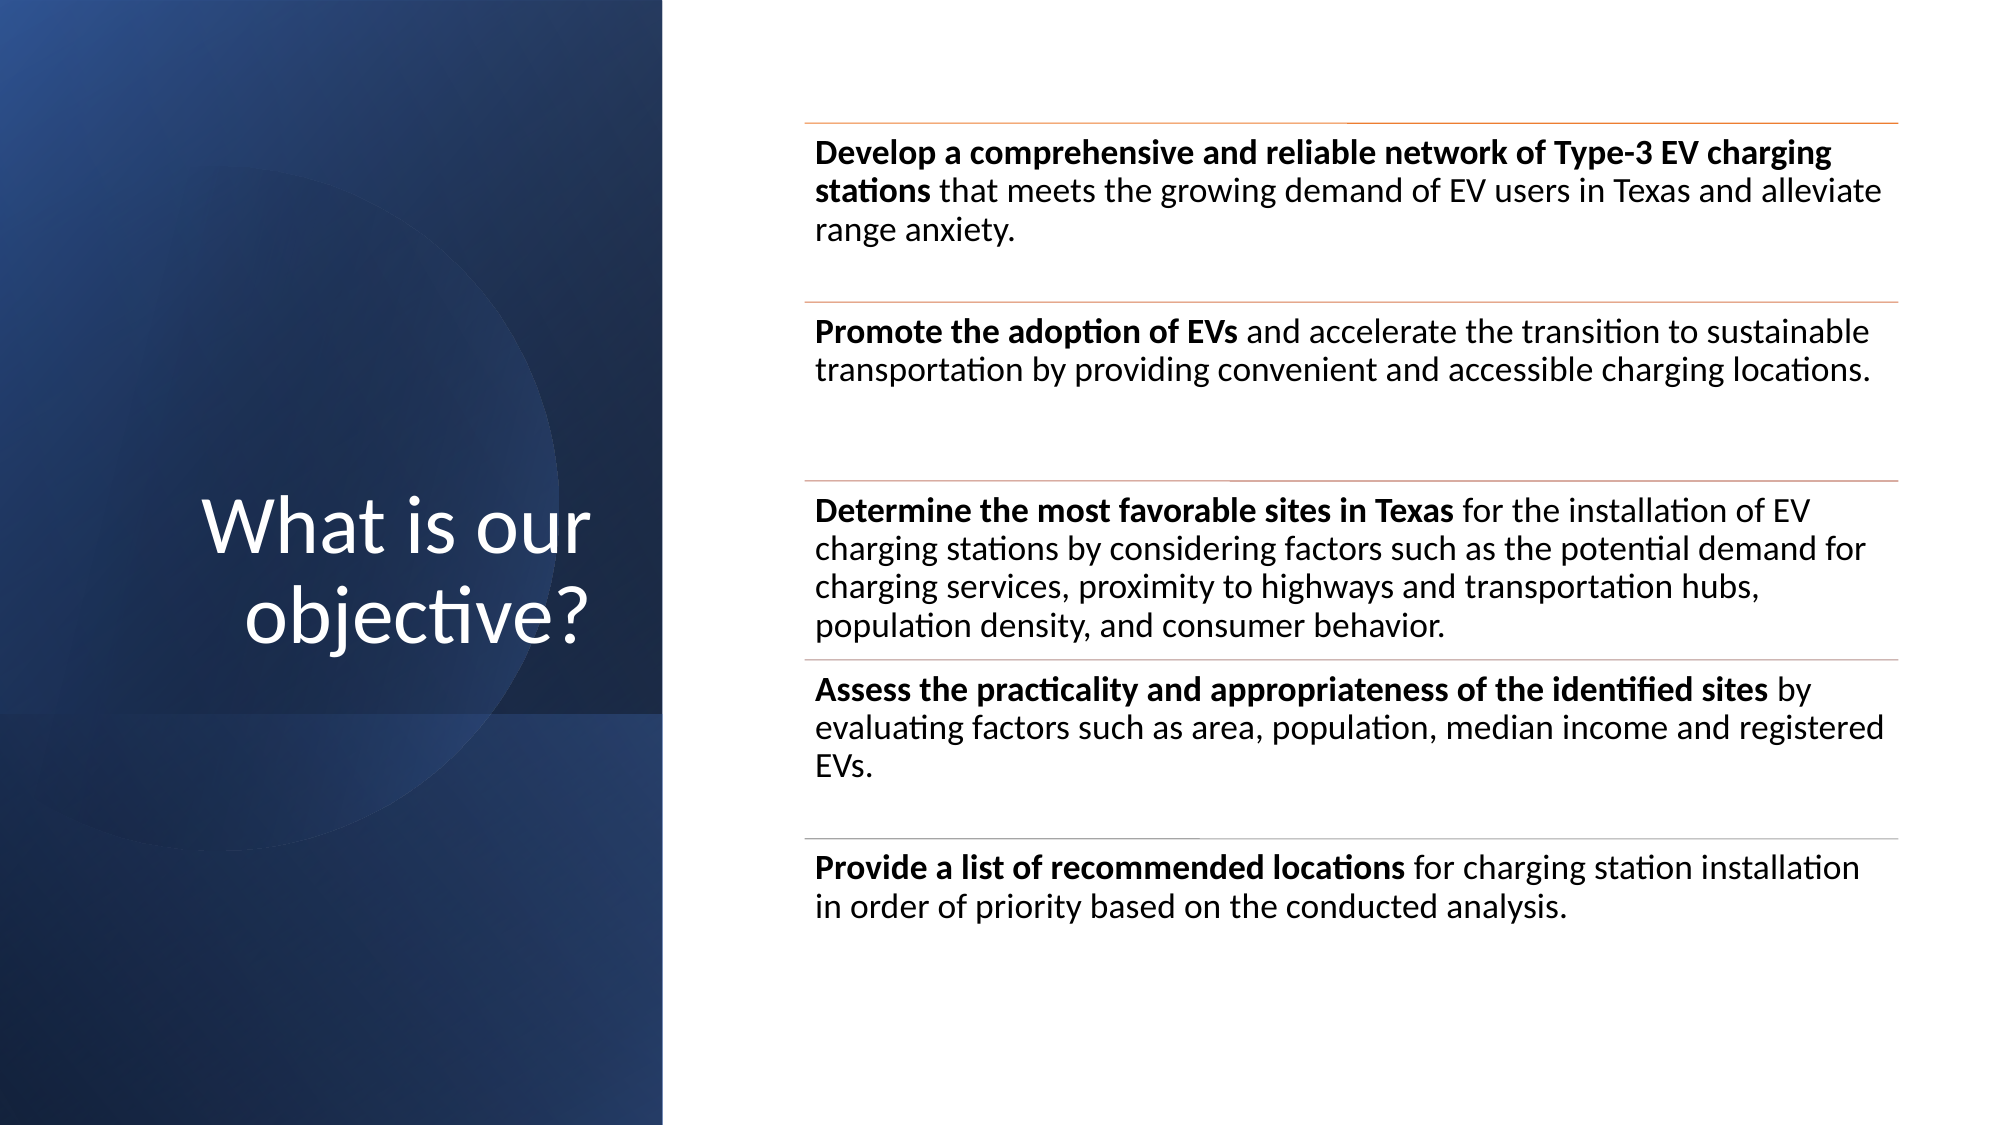

Develop a comprehensive and reliable network of Type-3 EV charging stations that meets the growing demand of EV users in Texas and alleviate range anxiety.
Promote the adoption of EVs and accelerate the transition to sustainable transportation by providing convenient and accessible charging locations.
Determine the most favorable sites in Texas for the installation of EV charging stations by considering factors such as the potential demand for charging services, proximity to highways and transportation hubs, population density, and consumer behavior.
Assess the practicality and appropriateness of the identified sites by evaluating factors such as area, population, median income and registered EVs.
Provide a list of recommended locations for charging station installation in order of priority based on the conducted analysis.

# What is our objective?